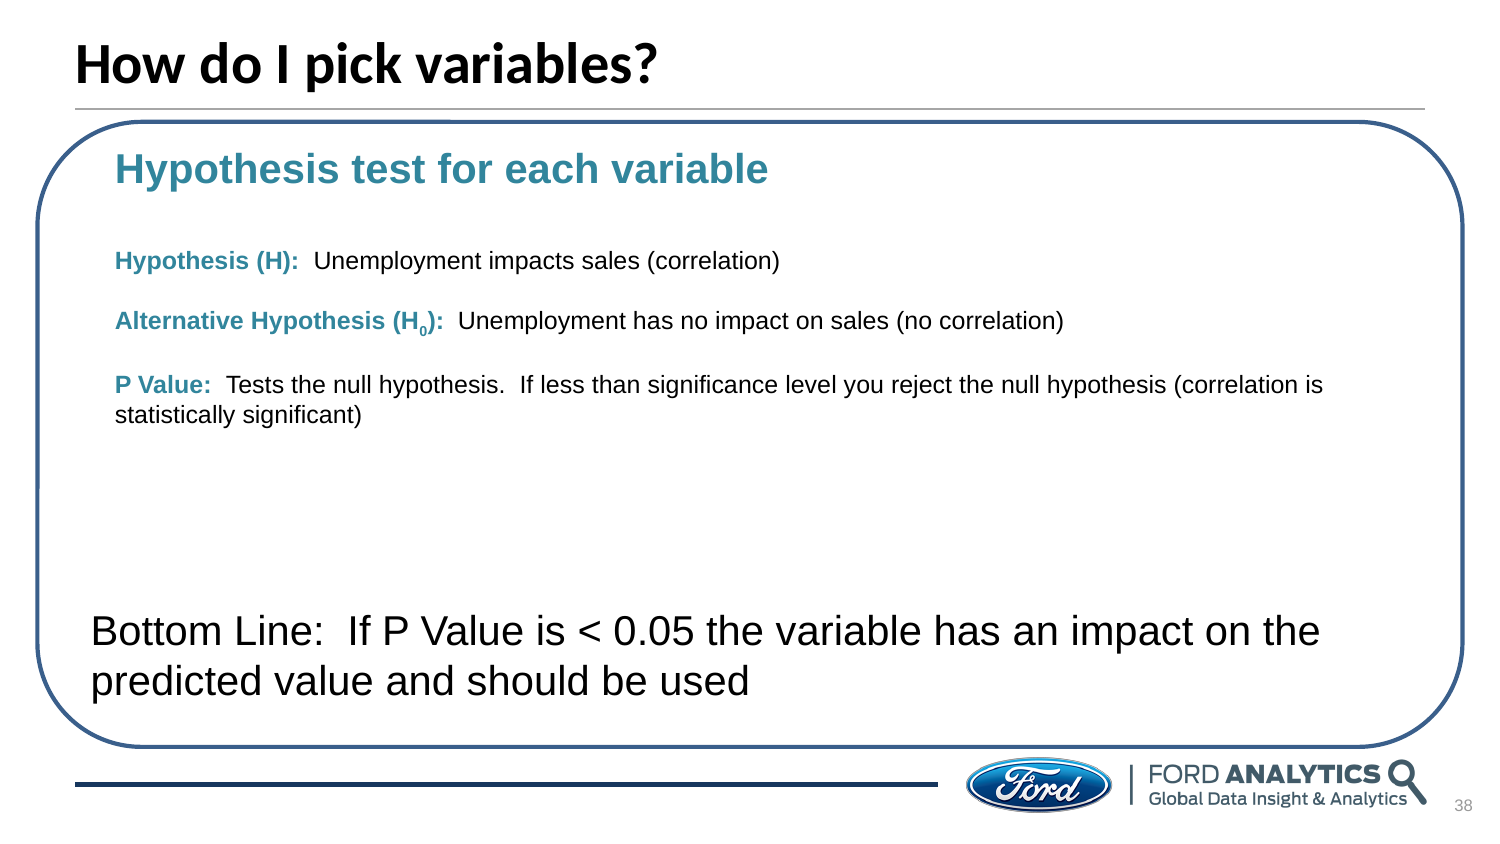

How do I pick variables?

Hypothesis test for each variable
Hypothesis (H):  Unemployment impacts sales (correlation)

Alternative Hypothesis (H0):  Unemployment has no impact on sales (no correlation)

P Value:  Tests the null hypothesis.  If less than significance level you reject the null hypothesis (correlation is statistically significant)
Bottom Line:  If P Value is < 0.05 the variable has an impact on the predicted value and should be used